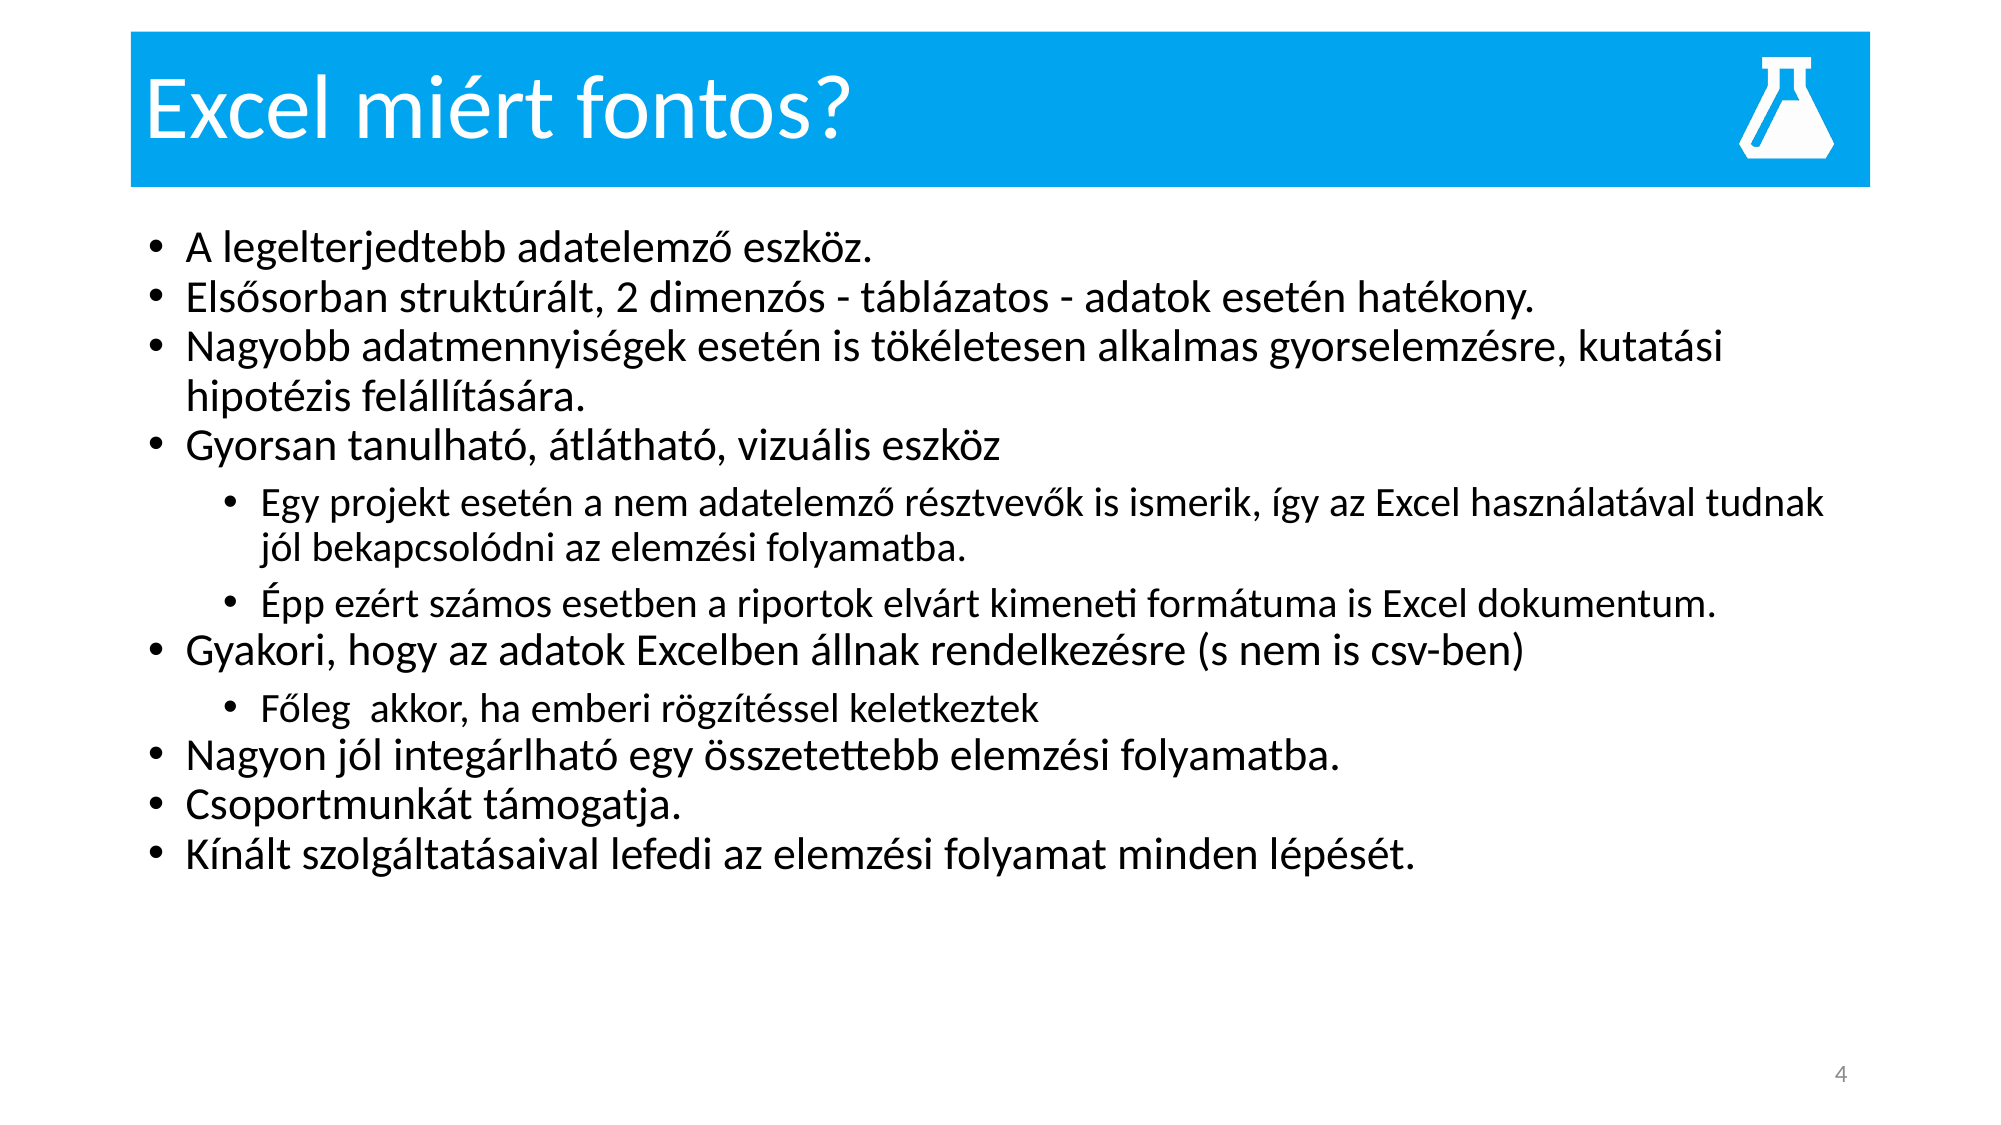

# Excel miért fontos?
A legelterjedtebb adatelemző eszköz.
Elsősorban struktúrált, 2 dimenzós - táblázatos - adatok esetén hatékony.
Nagyobb adatmennyiségek esetén is tökéletesen alkalmas gyorselemzésre, kutatási hipotézis felállítására.
Gyorsan tanulható, átlátható, vizuális eszköz
Egy projekt esetén a nem adatelemző résztvevők is ismerik, így az Excel használatával tudnak jól bekapcsolódni az elemzési folyamatba.
Épp ezért számos esetben a riportok elvárt kimeneti formátuma is Excel dokumentum.
Gyakori, hogy az adatok Excelben állnak rendelkezésre (s nem is csv-ben)
Főleg  akkor, ha emberi rögzítéssel keletkeztek
Nagyon jól integárlható egy összetettebb elemzési folyamatba.
Csoportmunkát támogatja.
Kínált szolgáltatásaival lefedi az elemzési folyamat minden lépését.
4